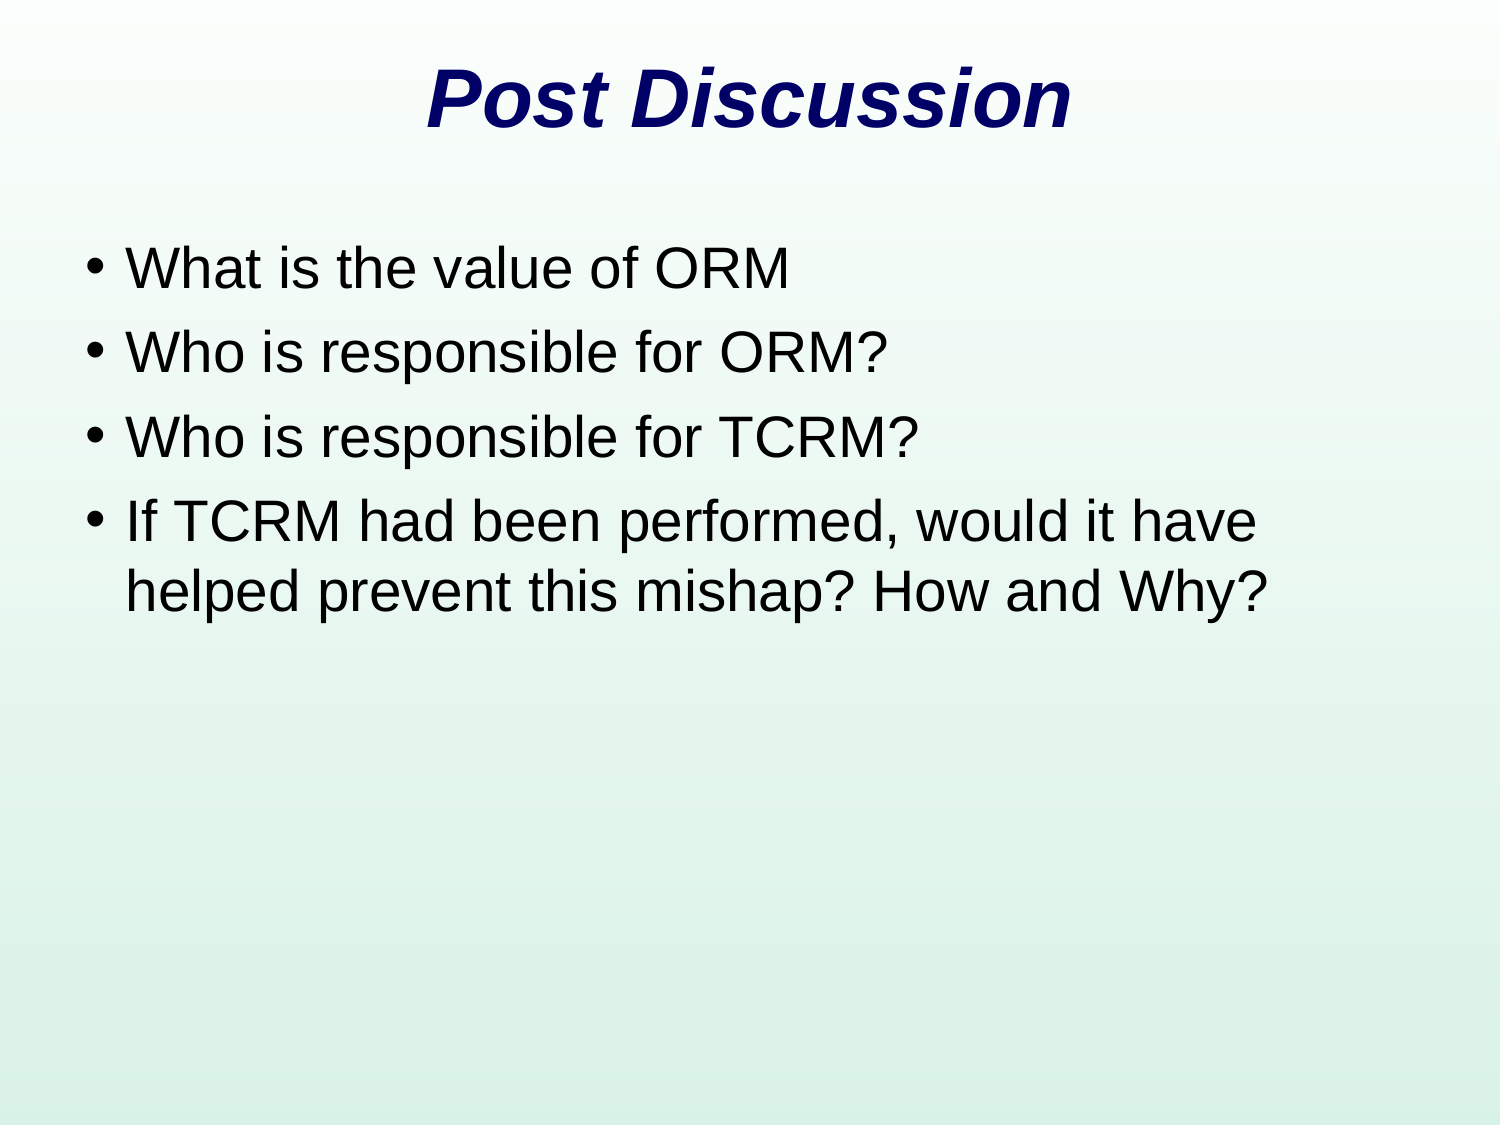

# Post Discussion
What is the value of ORM
Who is responsible for ORM?
Who is responsible for TCRM?
If TCRM had been performed, would it have helped prevent this mishap? How and Why?